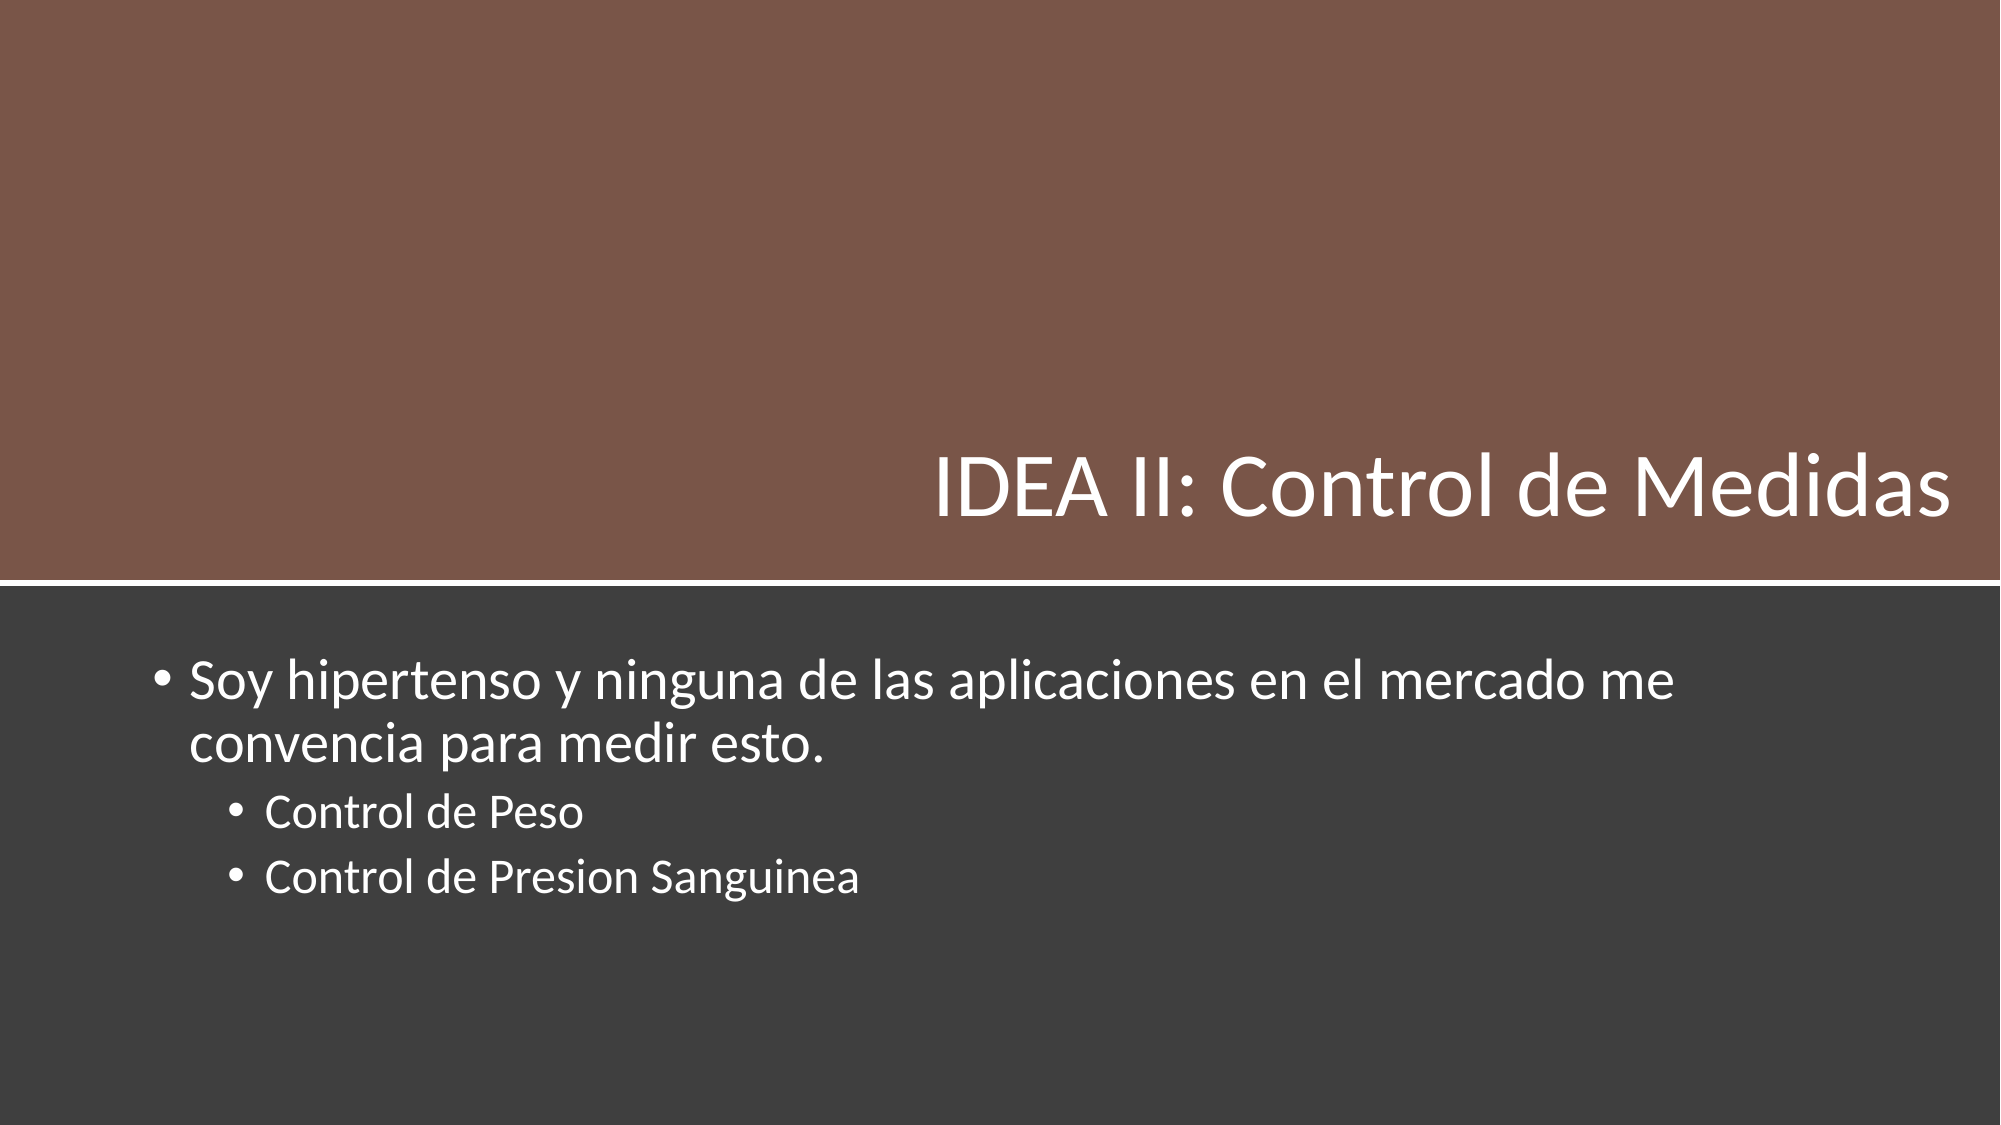

# IDEA II: Control de Medidas
Soy hipertenso y ninguna de las aplicaciones en el mercado me convencia para medir esto.
Control de Peso
Control de Presion Sanguinea